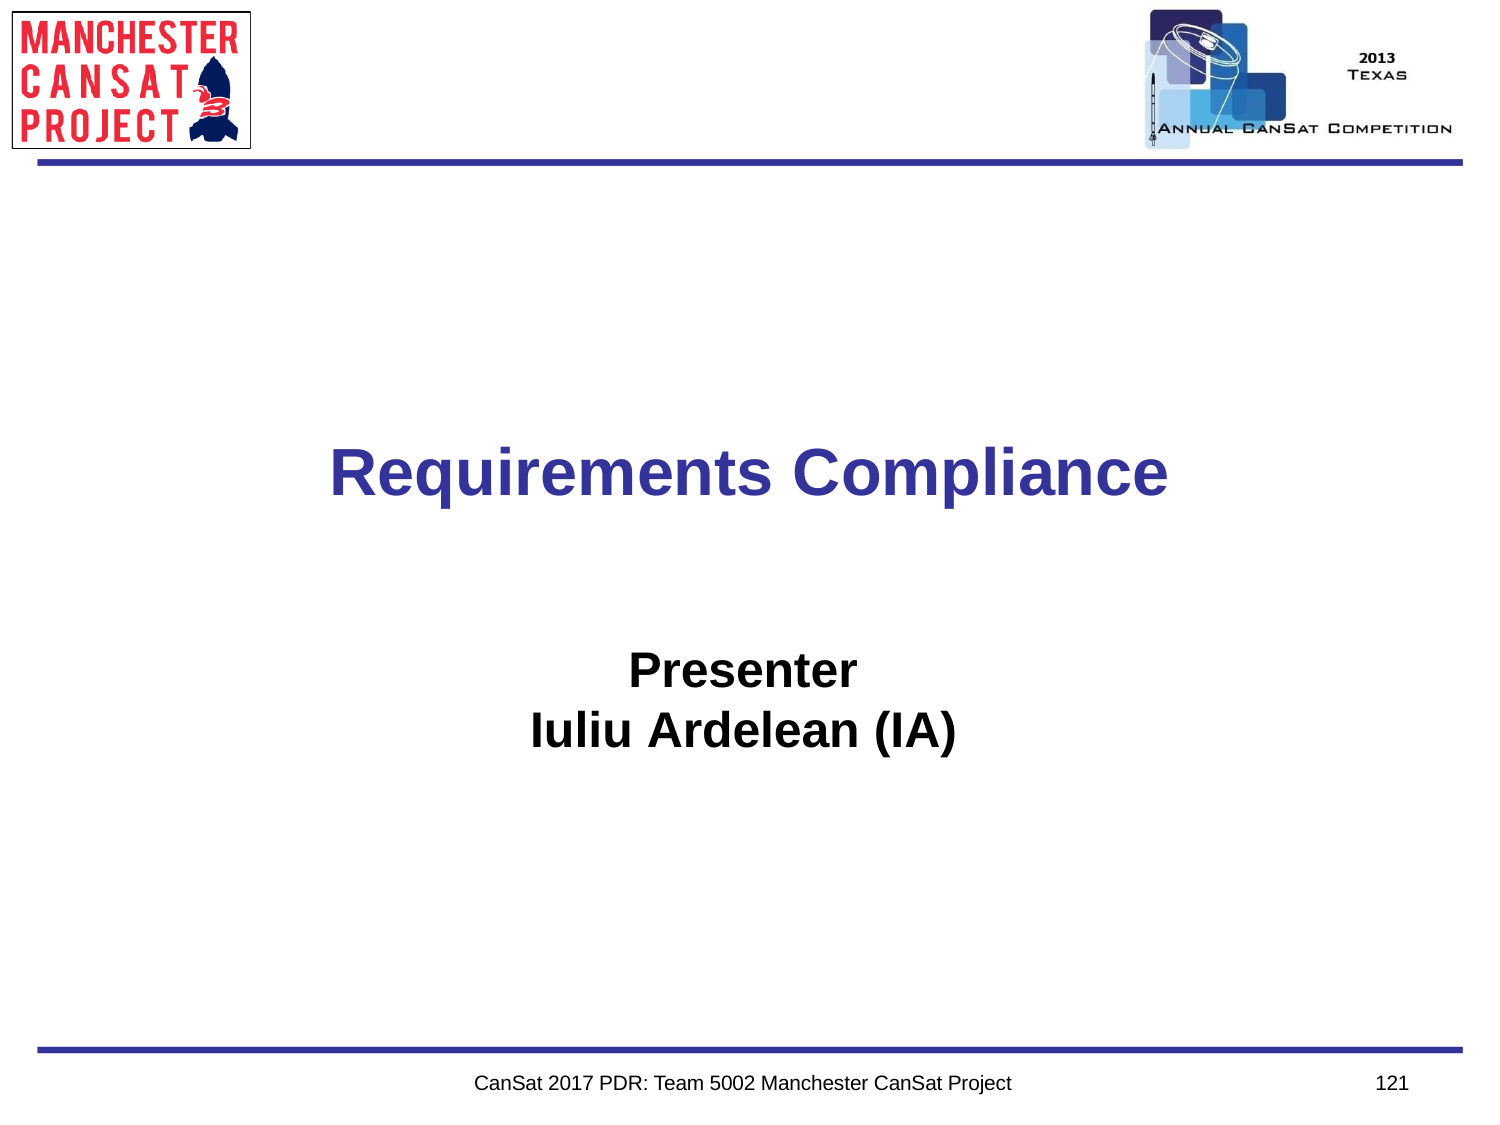

Team Logo
Here
(If You Want)
Team Logo
Here

# Requirements Compliance
Presenter  Iuliu Ardelean (IA)

CanSat 2017 PDR: Team 5002 Manchester CanSat Project
121